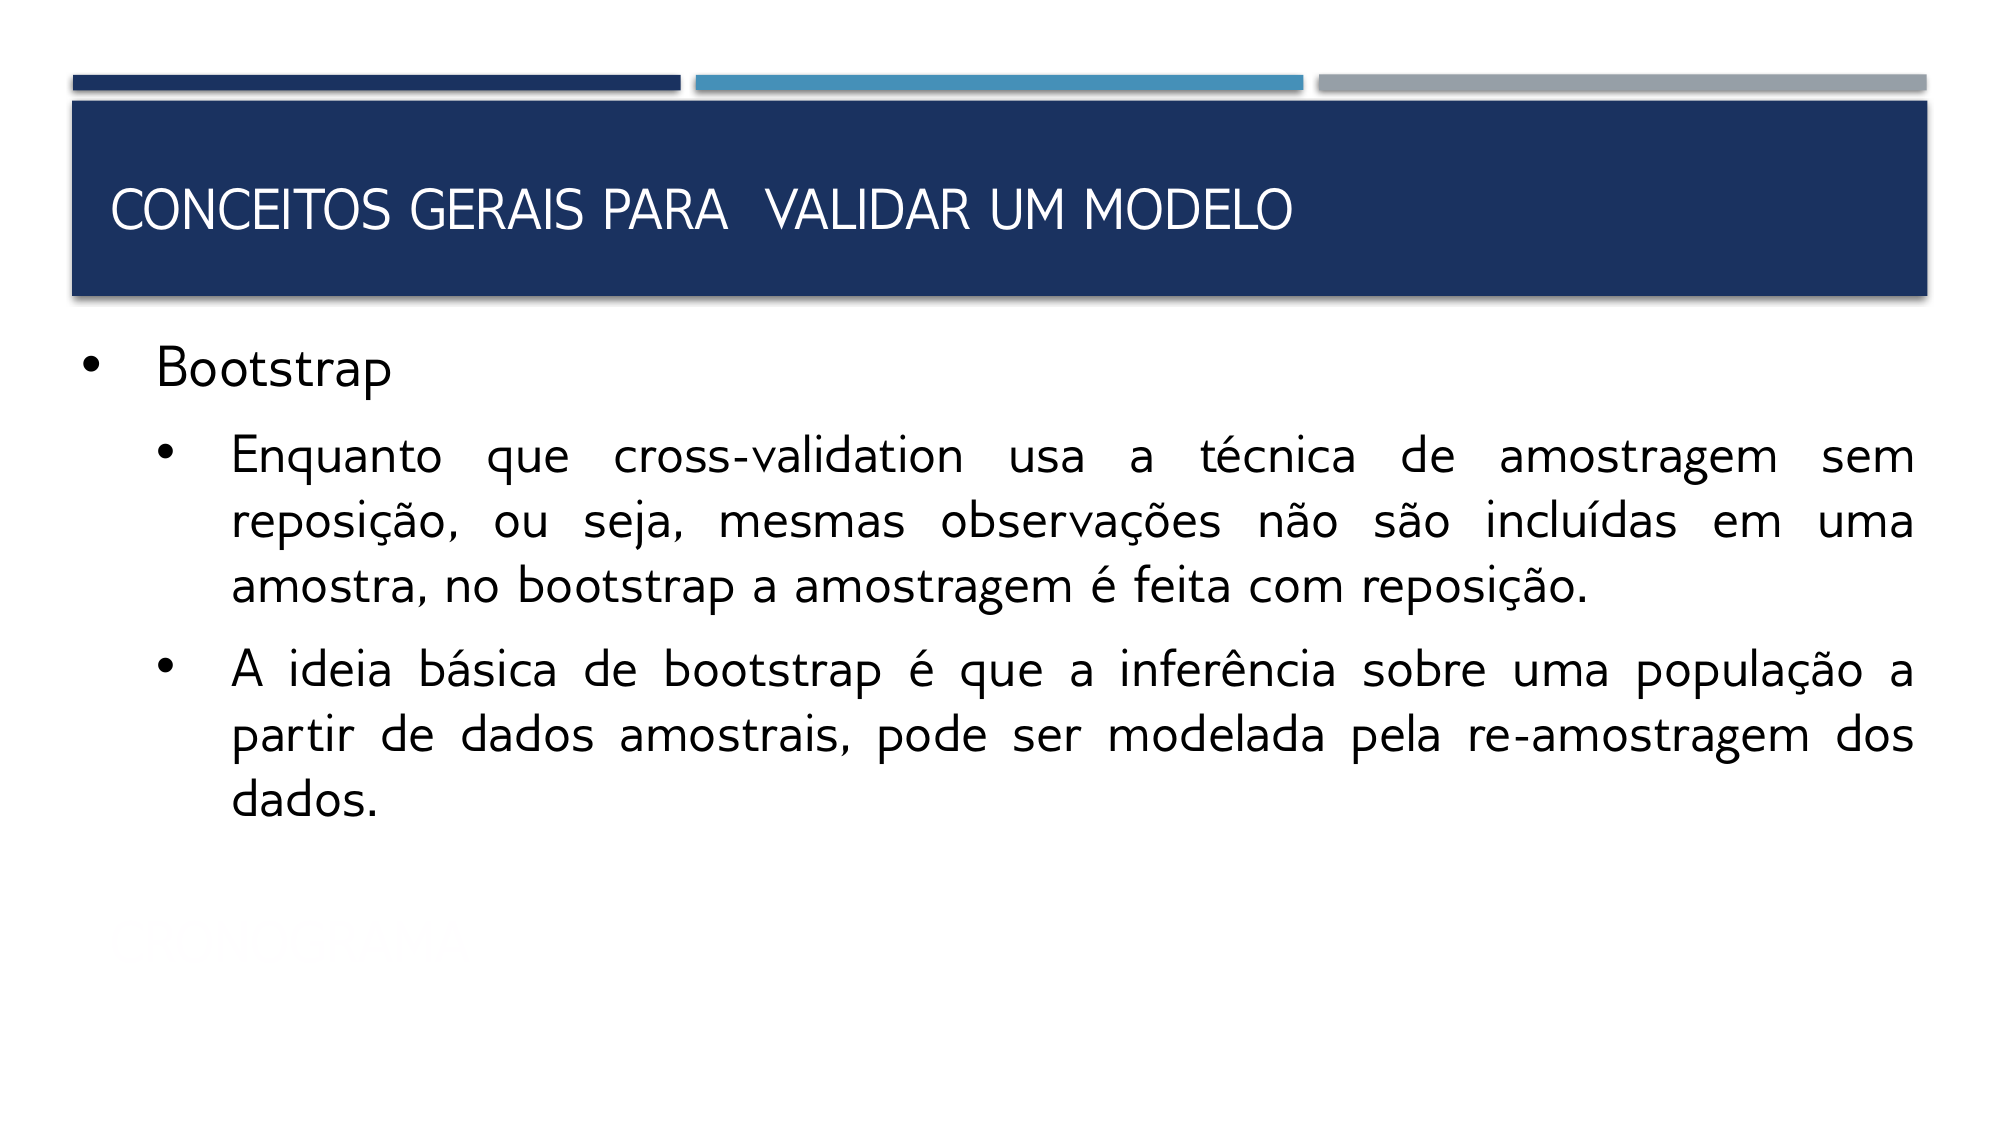

CONCEITOS GERAIS para  validar um modelo
Bootstrap
Enquanto que cross-validation usa a técnica de amostragem sem reposição, ou seja, mesmas observações não são incluídas em uma amostra, no bootstrap a amostragem é feita com reposição.
A ideia básica de bootstrap é que a inferência sobre uma população a partir de dados amostrais, pode ser modelada pela re-amostragem dos dados.
# cronograma